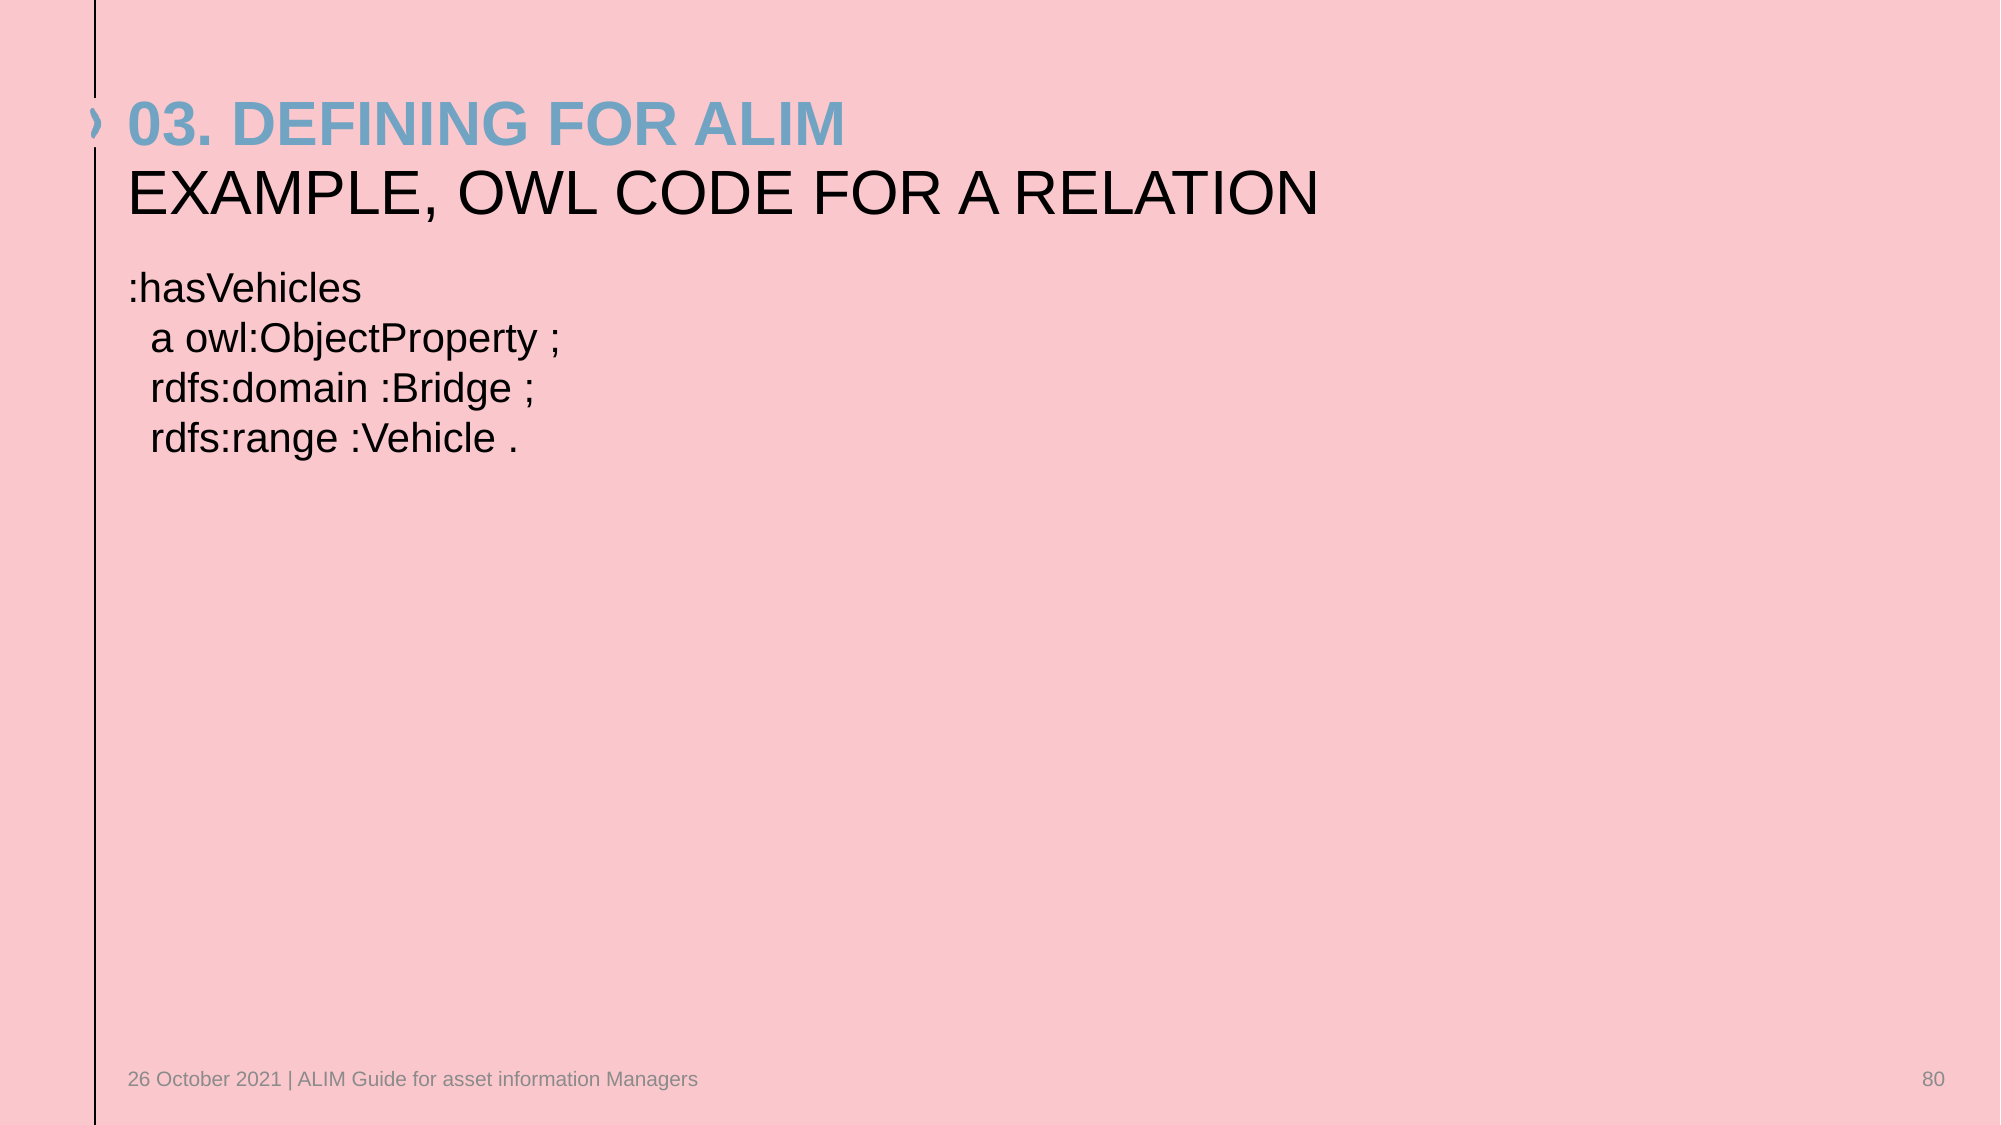

# 03. Defining for alim
Example, OWL code for a relation
:hasVehicles
  a owl:ObjectProperty ;
  rdfs:domain :Bridge ;
  rdfs:range :Vehicle .
26 October 2021 | ALIM Guide for asset information Managers

80